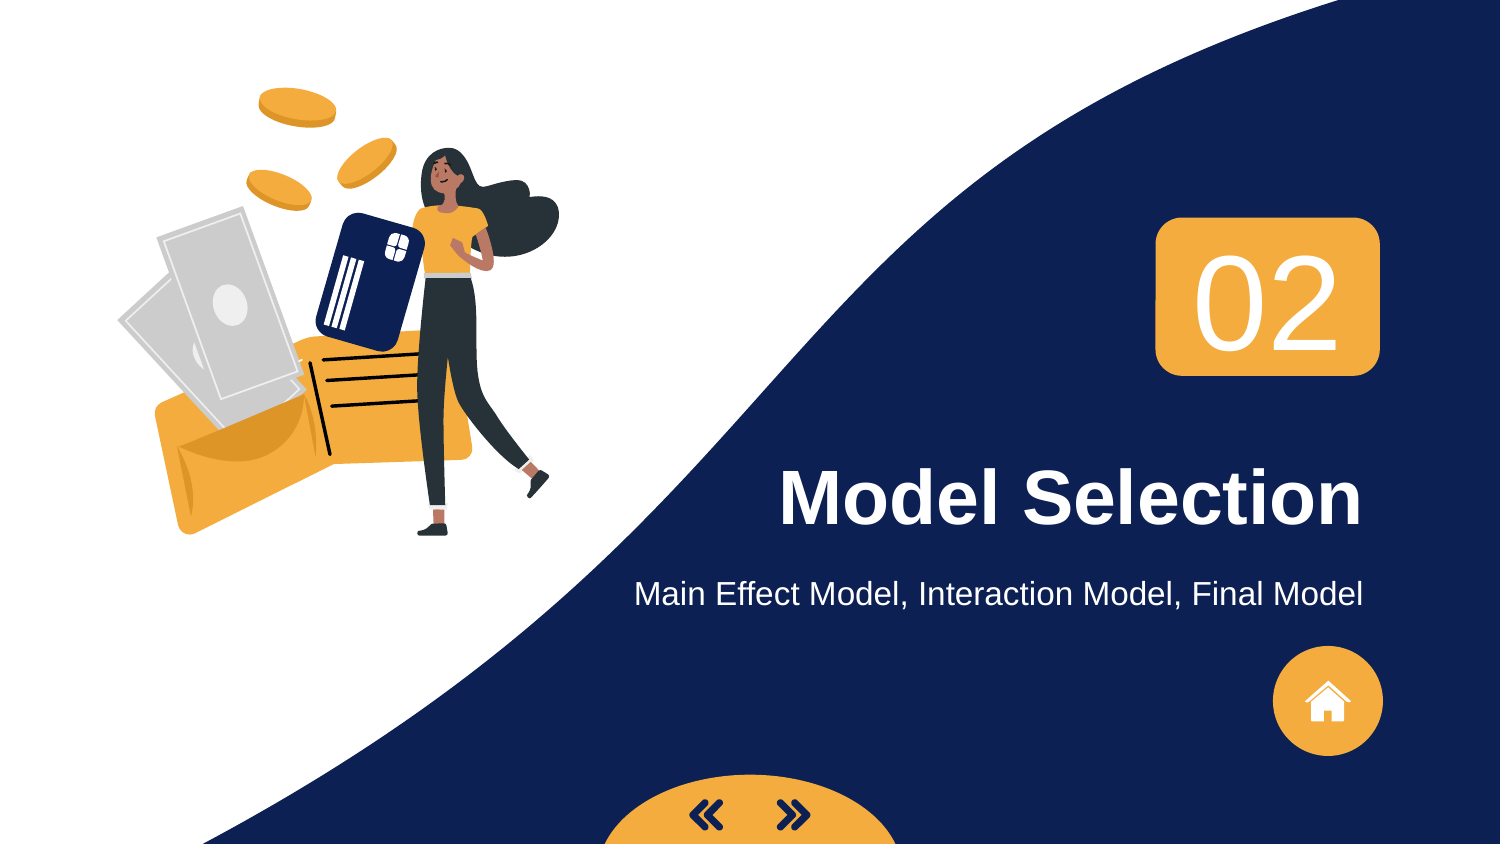

02
# Model Selection
Main Effect Model, Interaction Model, Final Model